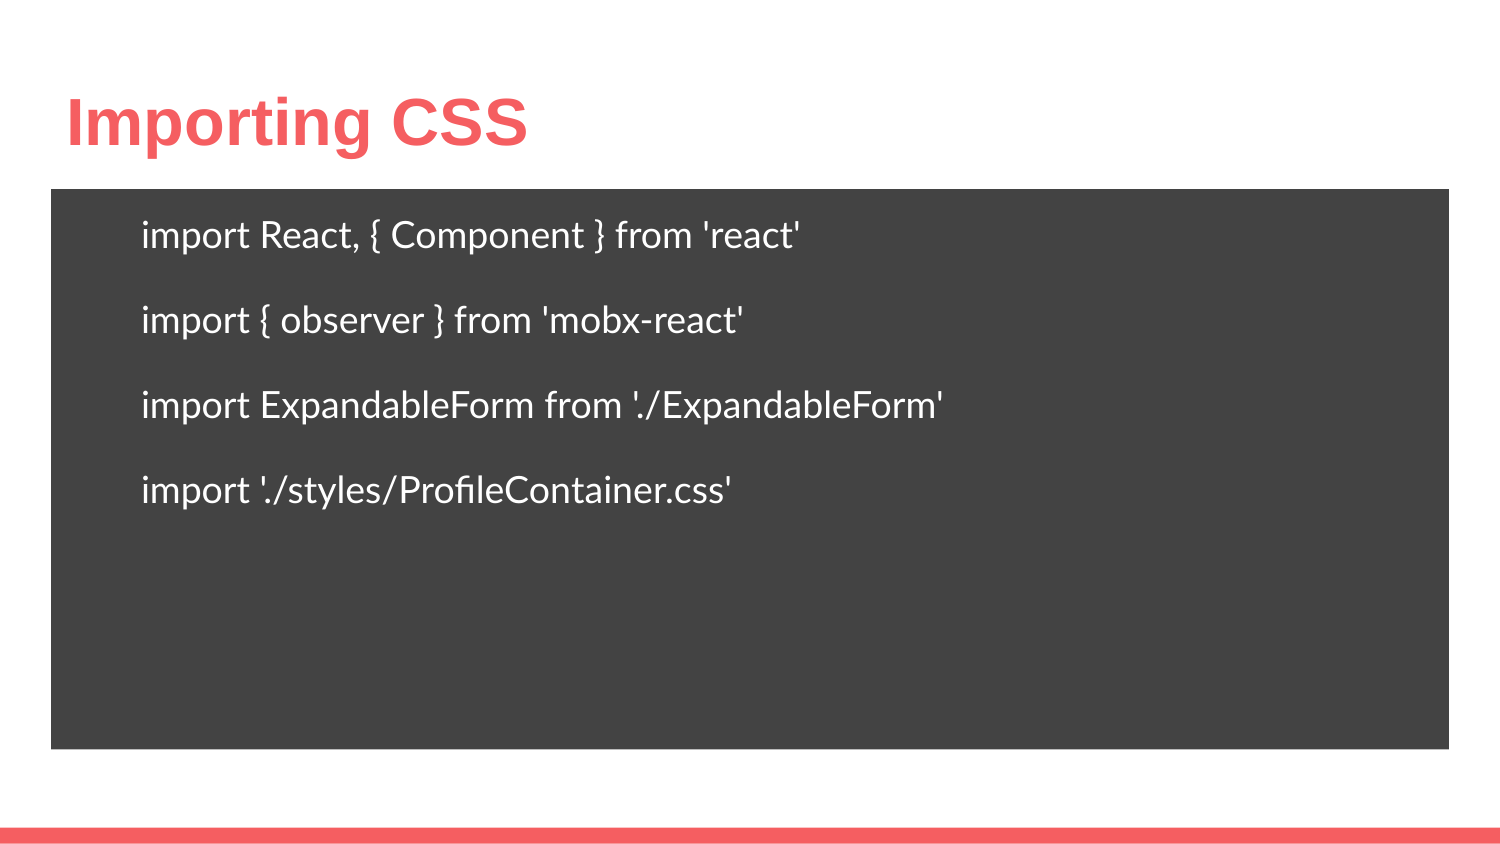

# Importing CSS
import React, { Component } from 'react'
import { observer } from 'mobx-react'
import ExpandableForm from './ExpandableForm'
import './styles/ProfileContainer.css'